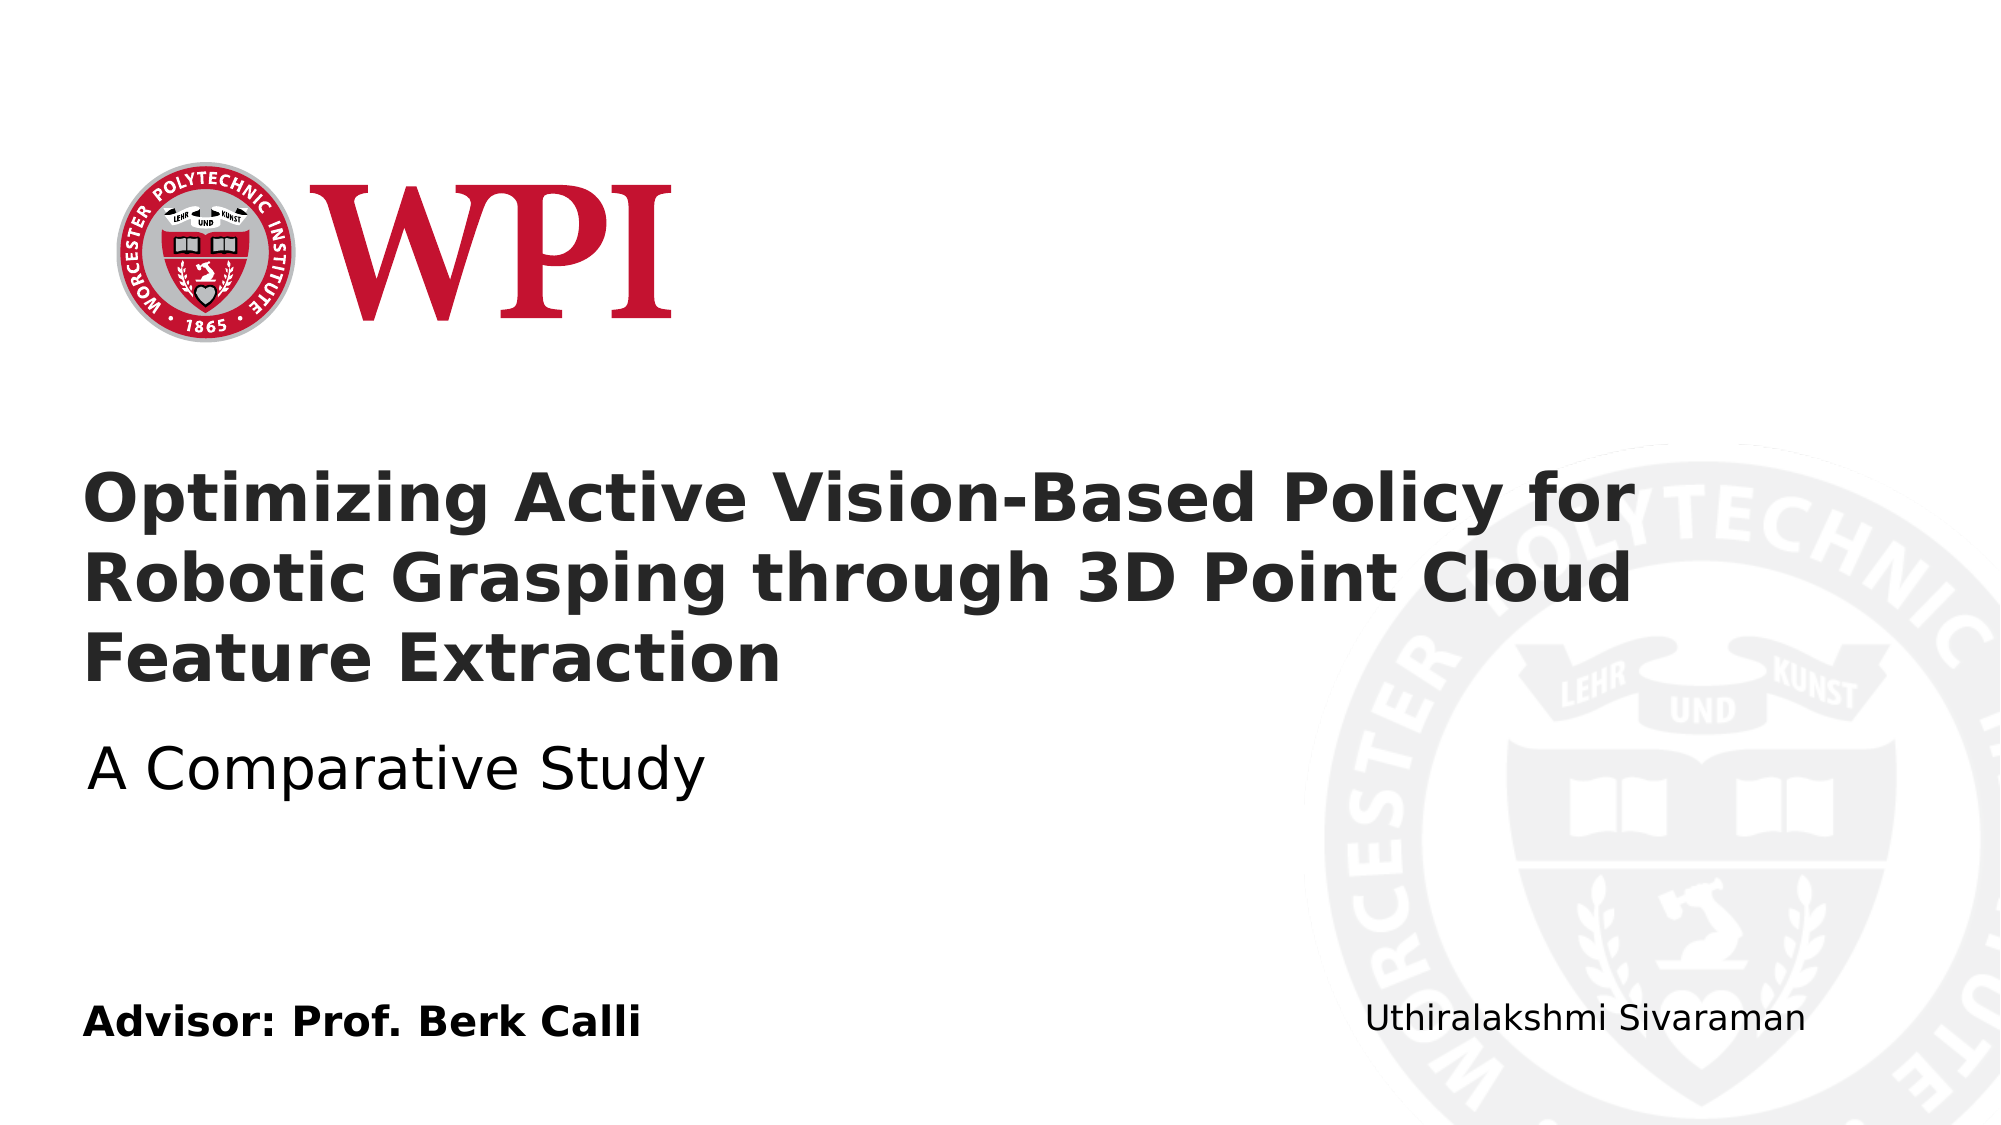

# Optimizing Active Vision-Based Policy for Robotic Grasping through 3D Point Cloud Feature Extraction
A Comparative Study
Uthiralakshmi Sivaraman
Advisor: Prof. Berk Calli